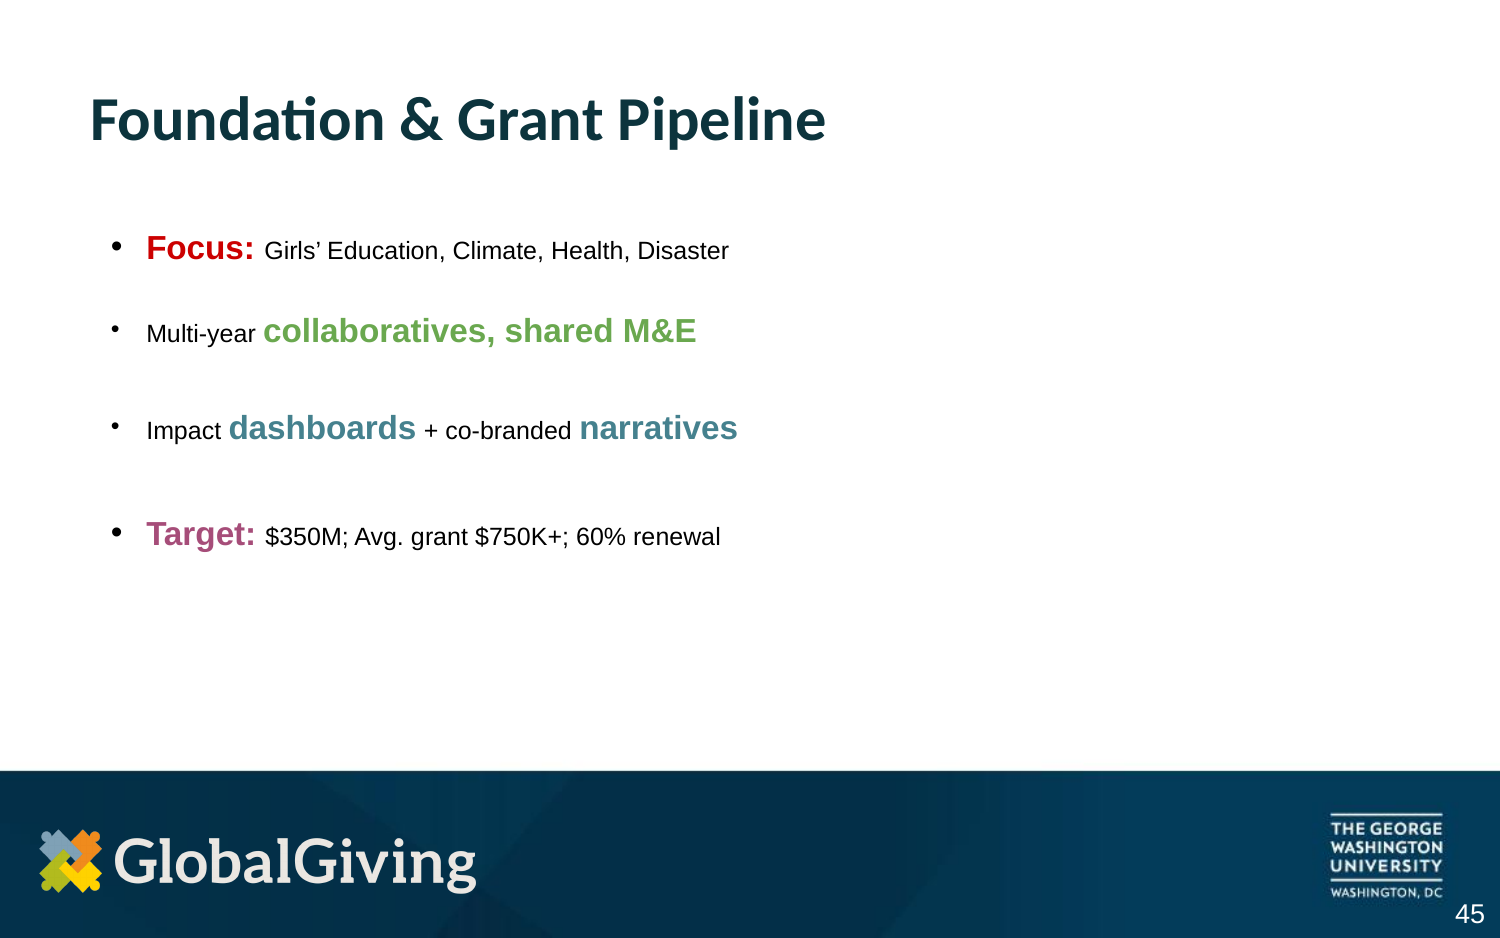

# Foundation & Grant Pipeline
Focus: Girls’ Education, Climate, Health, Disaster

Multi-year collaboratives, shared M&E

Impact dashboards + co-branded narratives

Target: $350M; Avg. grant $750K+; 60% renewal
45